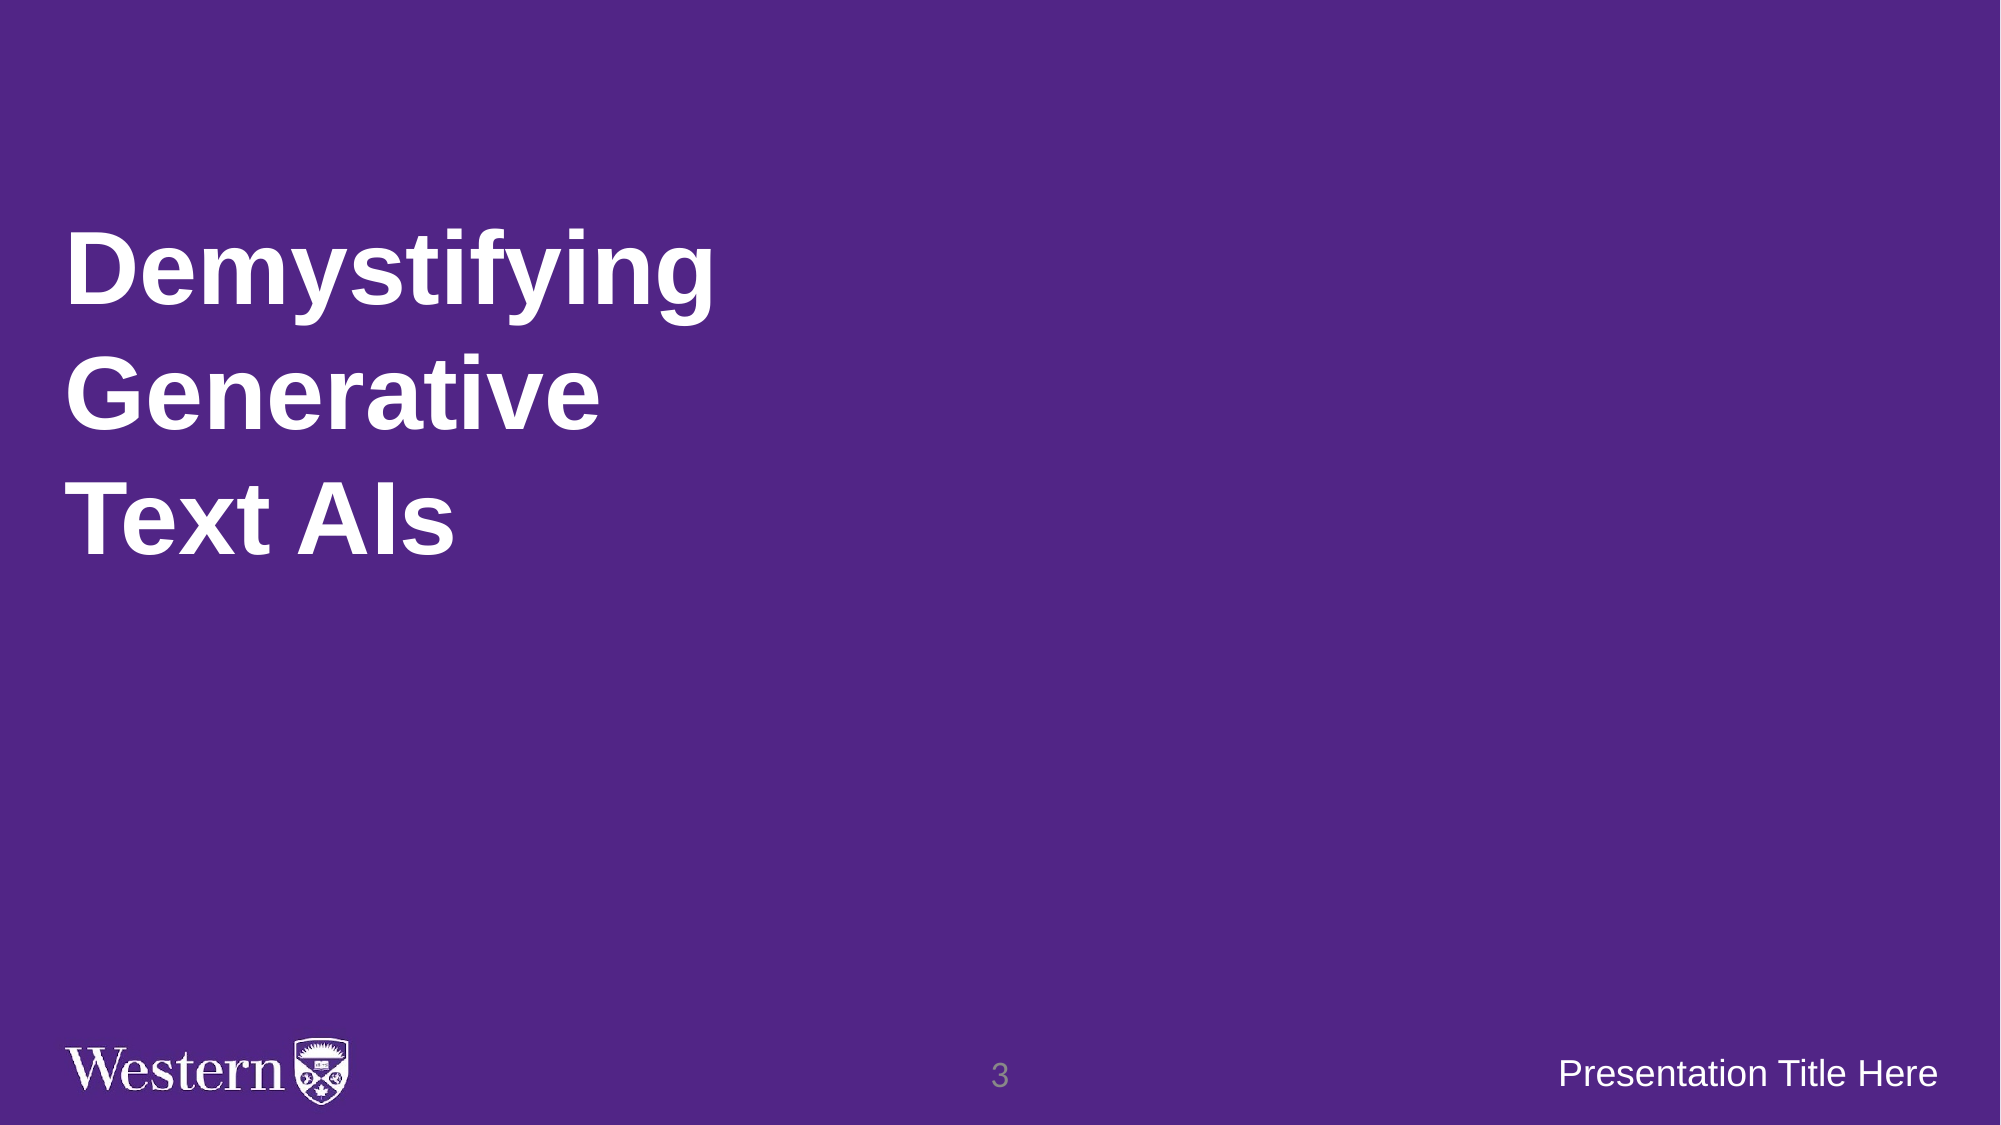

Demystifying Generative Text AIs
Presentation Title Here
3